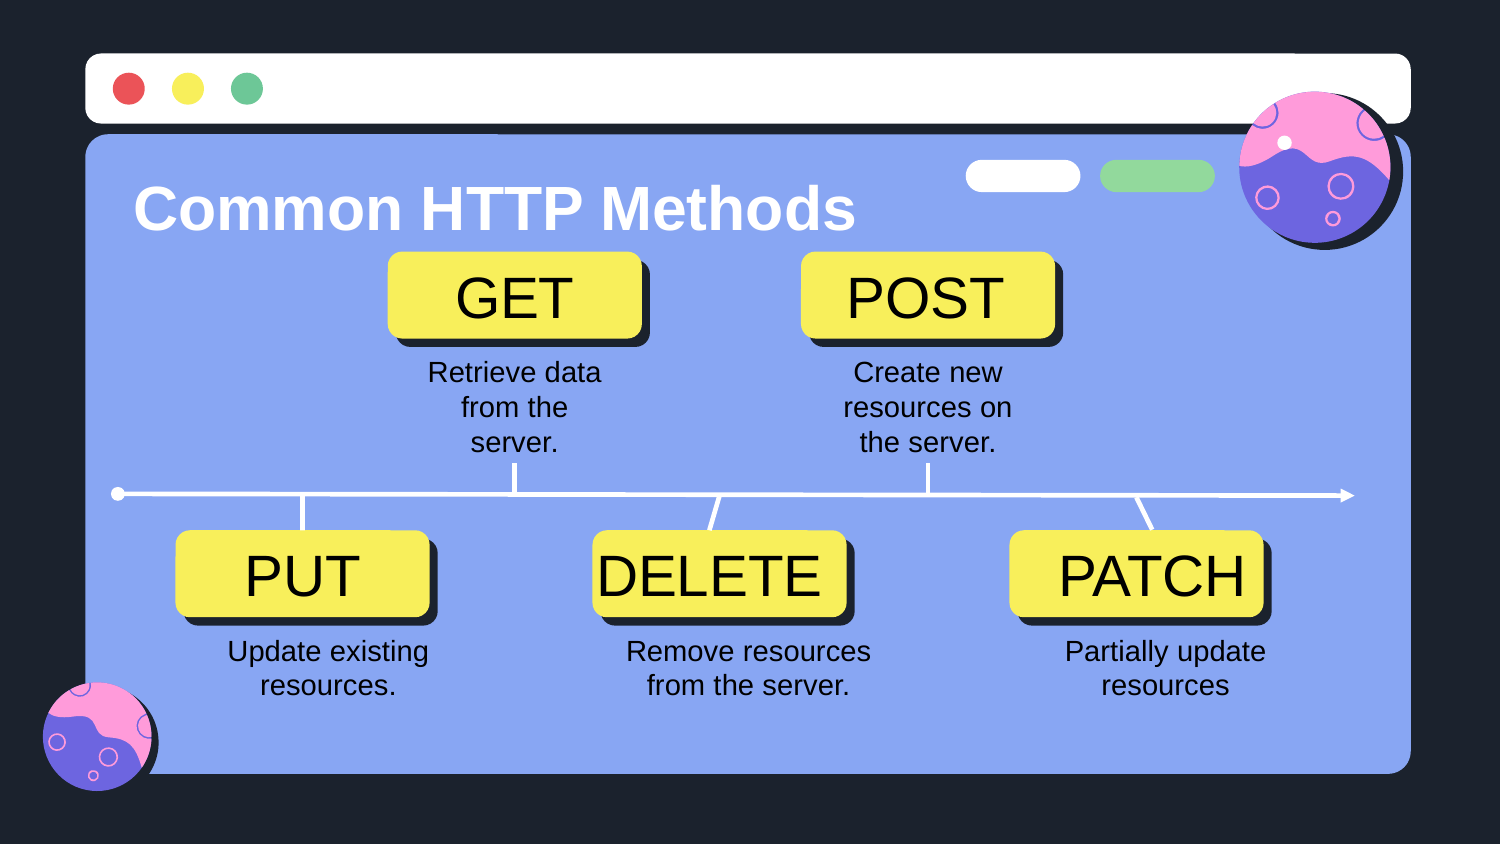

# Common HTTP Methods

POST
GET
Create new resources on the server.

Retrieve data from the server.

PATCH

PUT
DELETE

Update existing resources.
Remove resources from the server.
Partially update resources